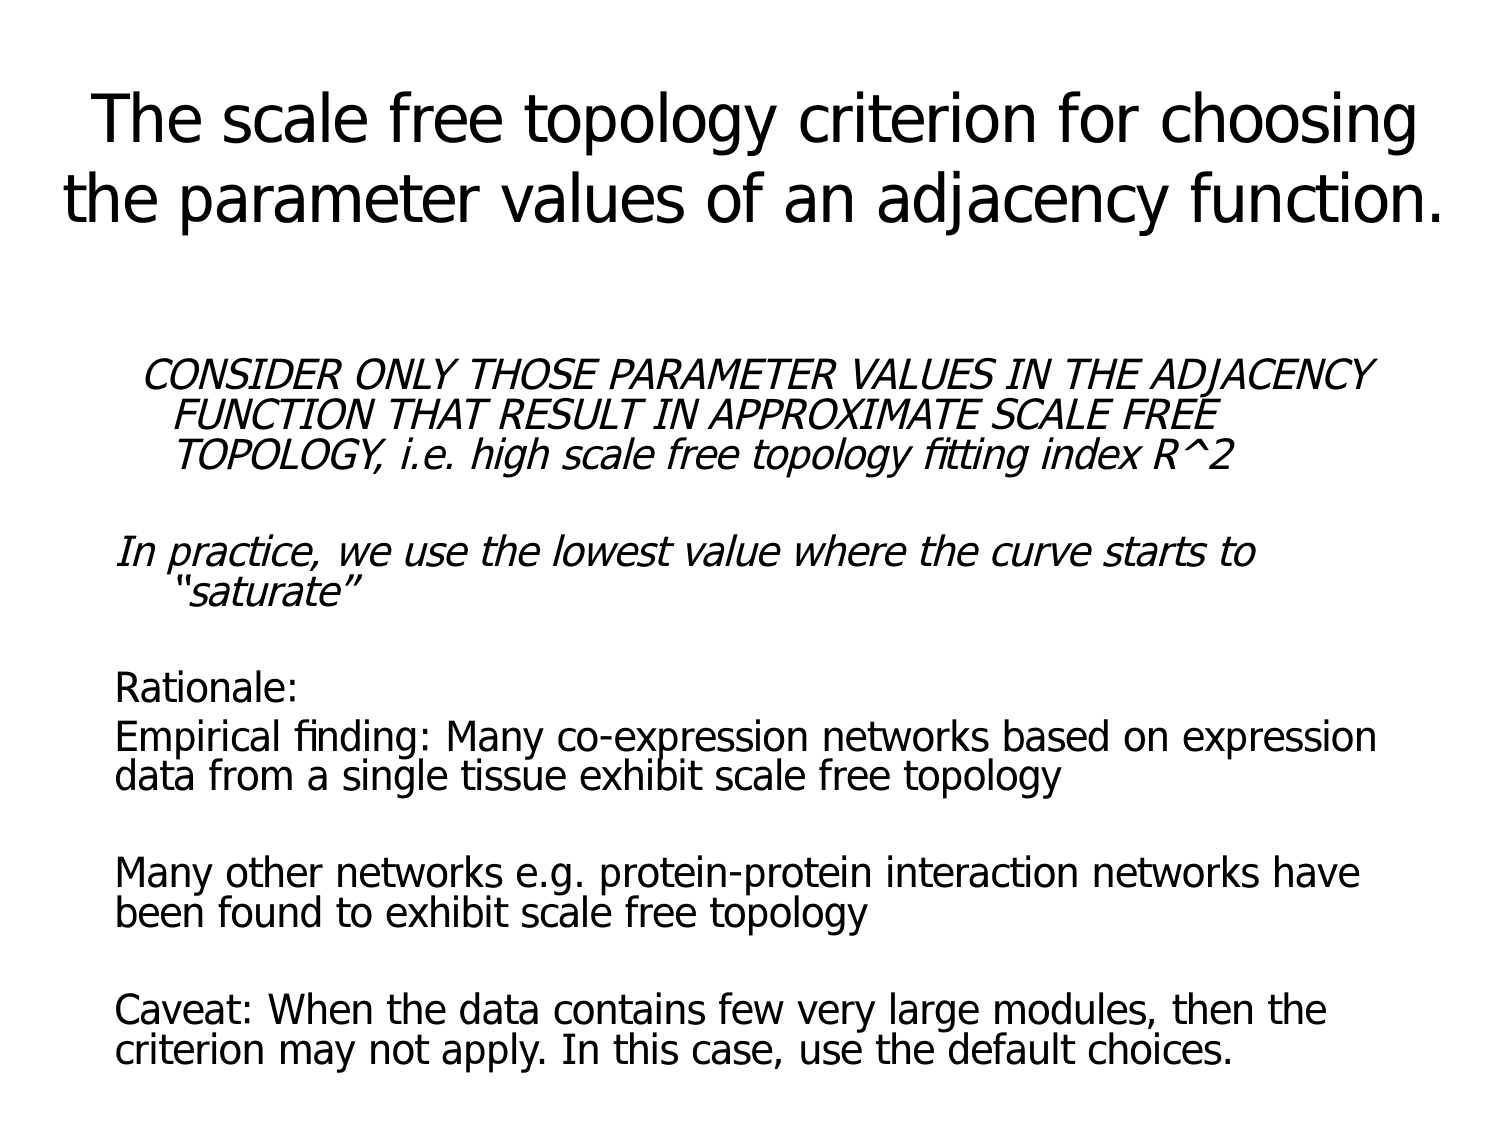

# The scale free topology criterion for choosing the parameter values of an adjacency function.
  CONSIDER ONLY THOSE PARAMETER VALUES IN THE ADJACENCY FUNCTION THAT RESULT IN APPROXIMATE SCALE FREE TOPOLOGY, i.e. high scale free topology fitting index R^2

In practice, we use the lowest value where the curve starts to “saturate”

Rationale:
Empirical finding: Many co-expression networks based on expression data from a single tissue exhibit scale free topology

Many other networks e.g. protein-protein interaction networks have been found to exhibit scale free topology

Caveat: When the data contains few very large modules, then the criterion may not apply. In this case, use the default choices.